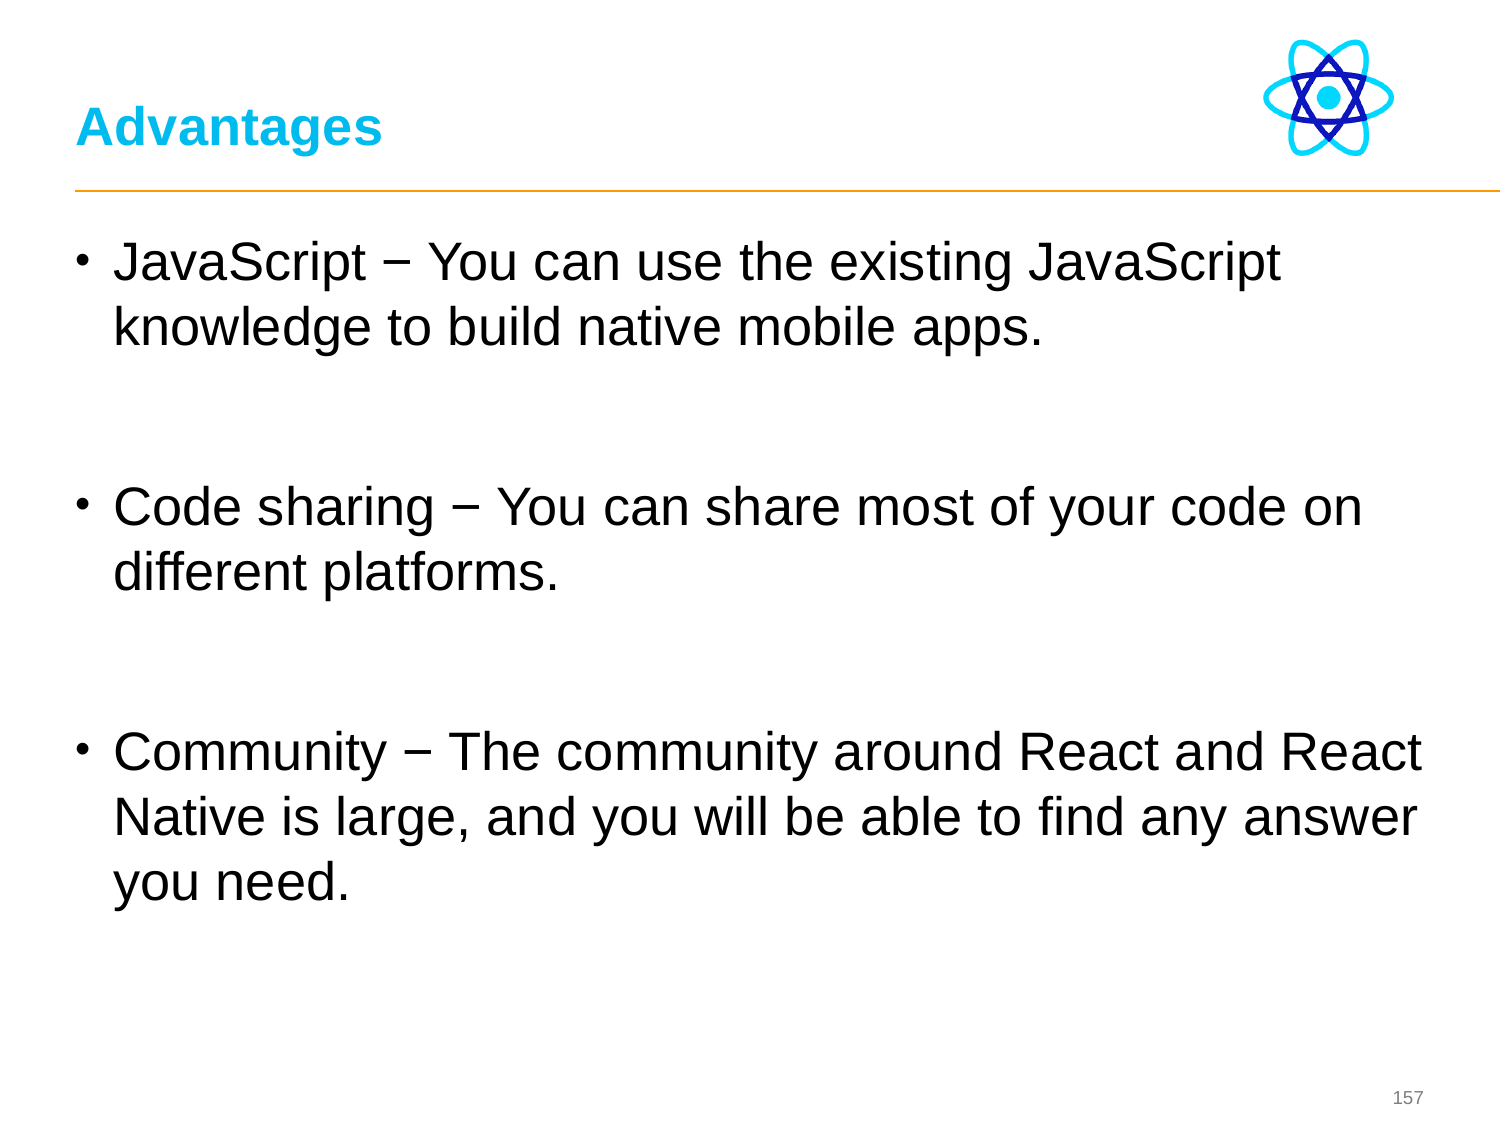

# Advantages
JavaScript − You can use the existing JavaScript knowledge to build native mobile apps.

Code sharing − You can share most of your code on different platforms.

Community − The community around React and React Native is large, and you will be able to find any answer you need.